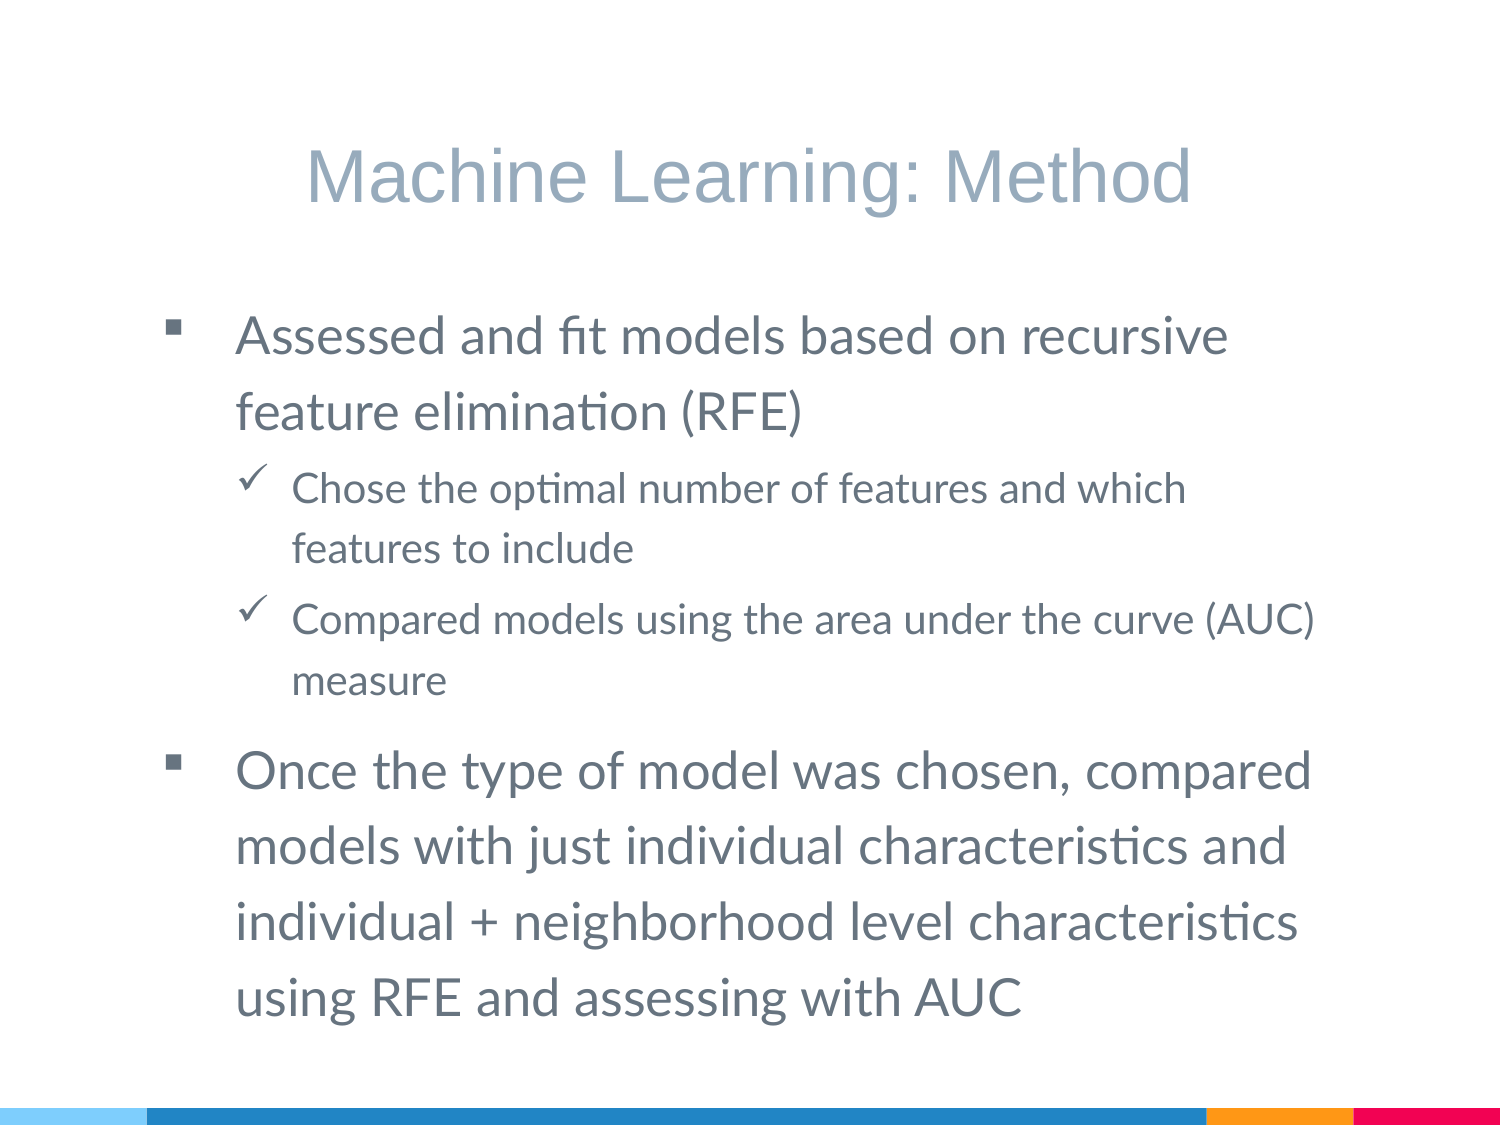

# Machine Learning: Method
Assessed and fit models based on recursive feature elimination (RFE)
Chose the optimal number of features and which features to include
Compared models using the area under the curve (AUC) measure
Once the type of model was chosen, compared models with just individual characteristics and individual + neighborhood level characteristics using RFE and assessing with AUC